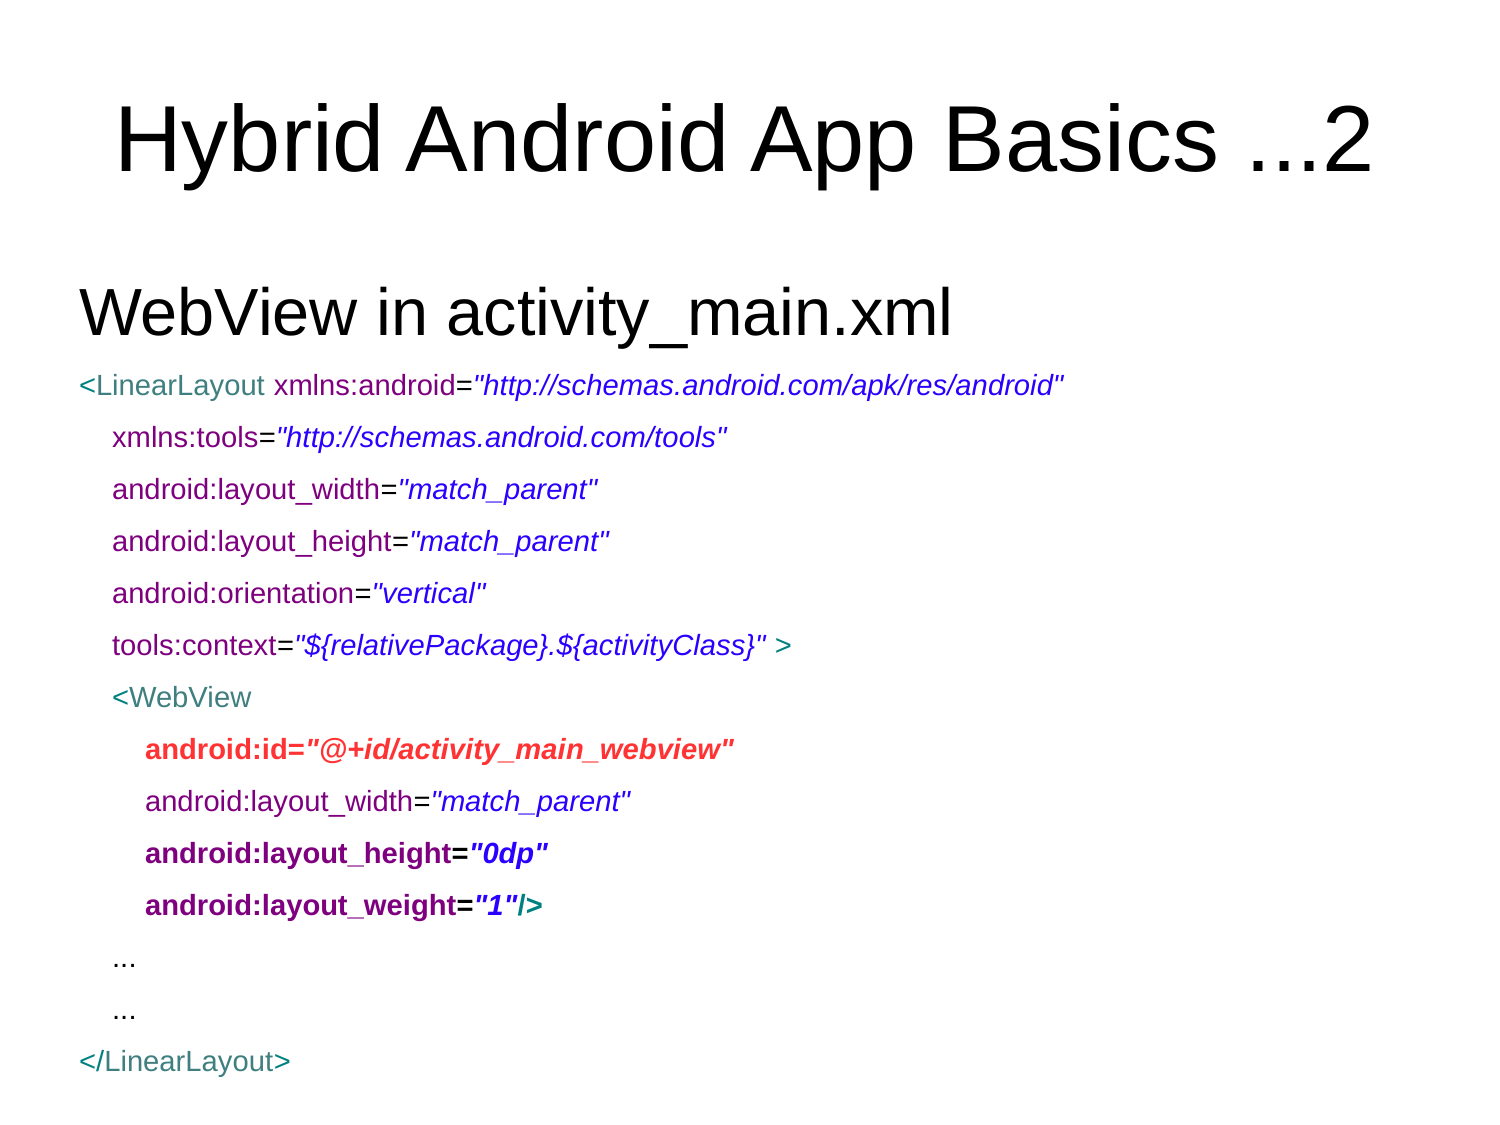

Hybrid Android App Basics ...2
WebView in activity_main.xml
<LinearLayout xmlns:android="http://schemas.android.com/apk/res/android"
    xmlns:tools="http://schemas.android.com/tools"
    android:layout_width="match_parent"
    android:layout_height="match_parent"
    android:orientation="vertical"
    tools:context="${relativePackage}.${activityClass}" >
    <WebView
        android:id="@+id/activity_main_webview"
        android:layout_width="match_parent"
        android:layout_height="0dp"
        android:layout_weight="1"/>
    ...
    ...
</LinearLayout>